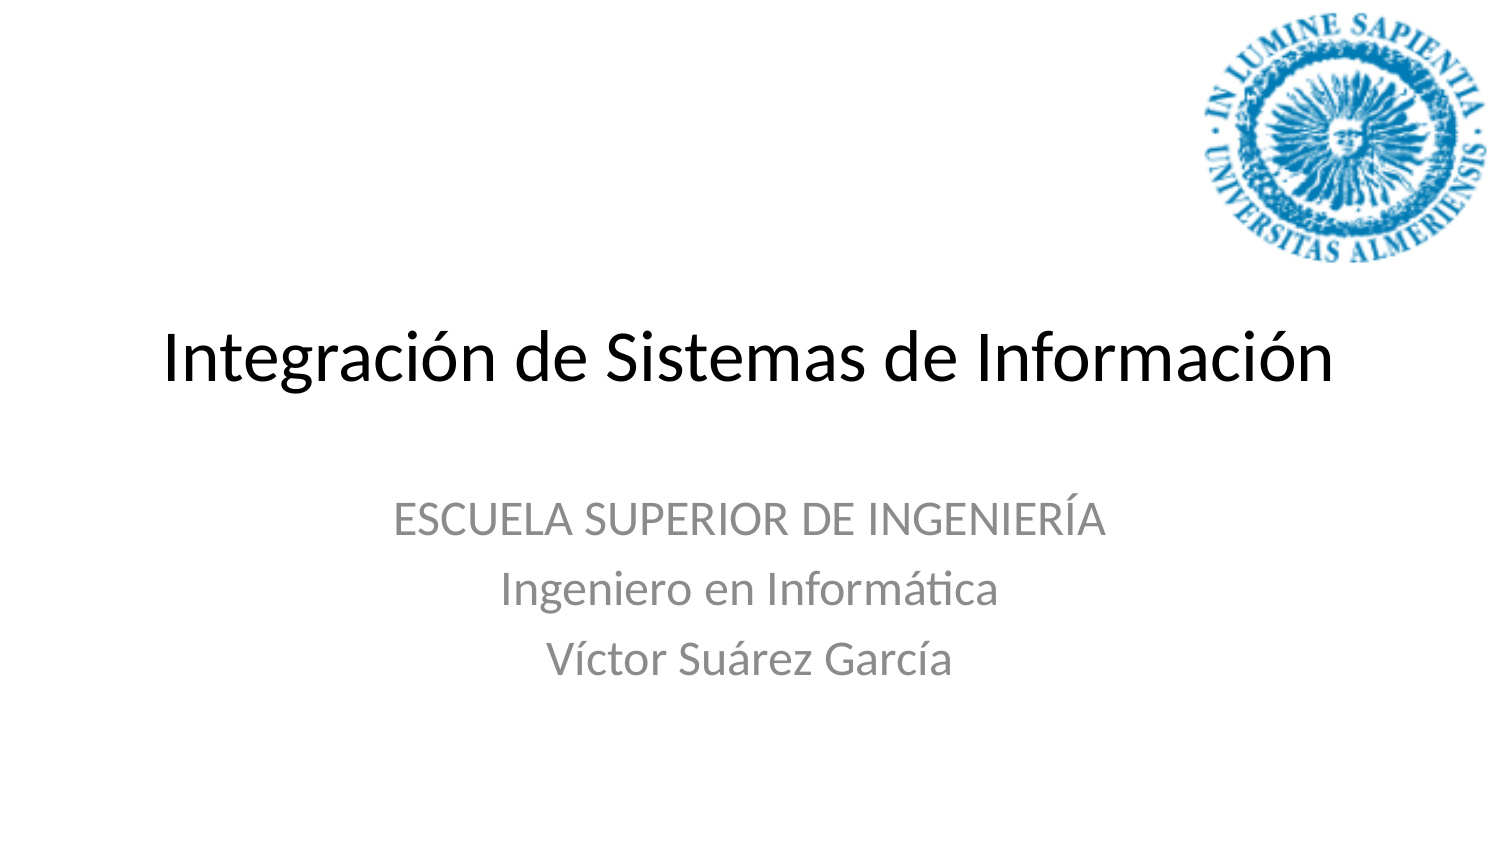

# Integración de Sistemas de Información
ESCUELA SUPERIOR DE INGENIERÍA
Ingeniero en Informática
Víctor Suárez García